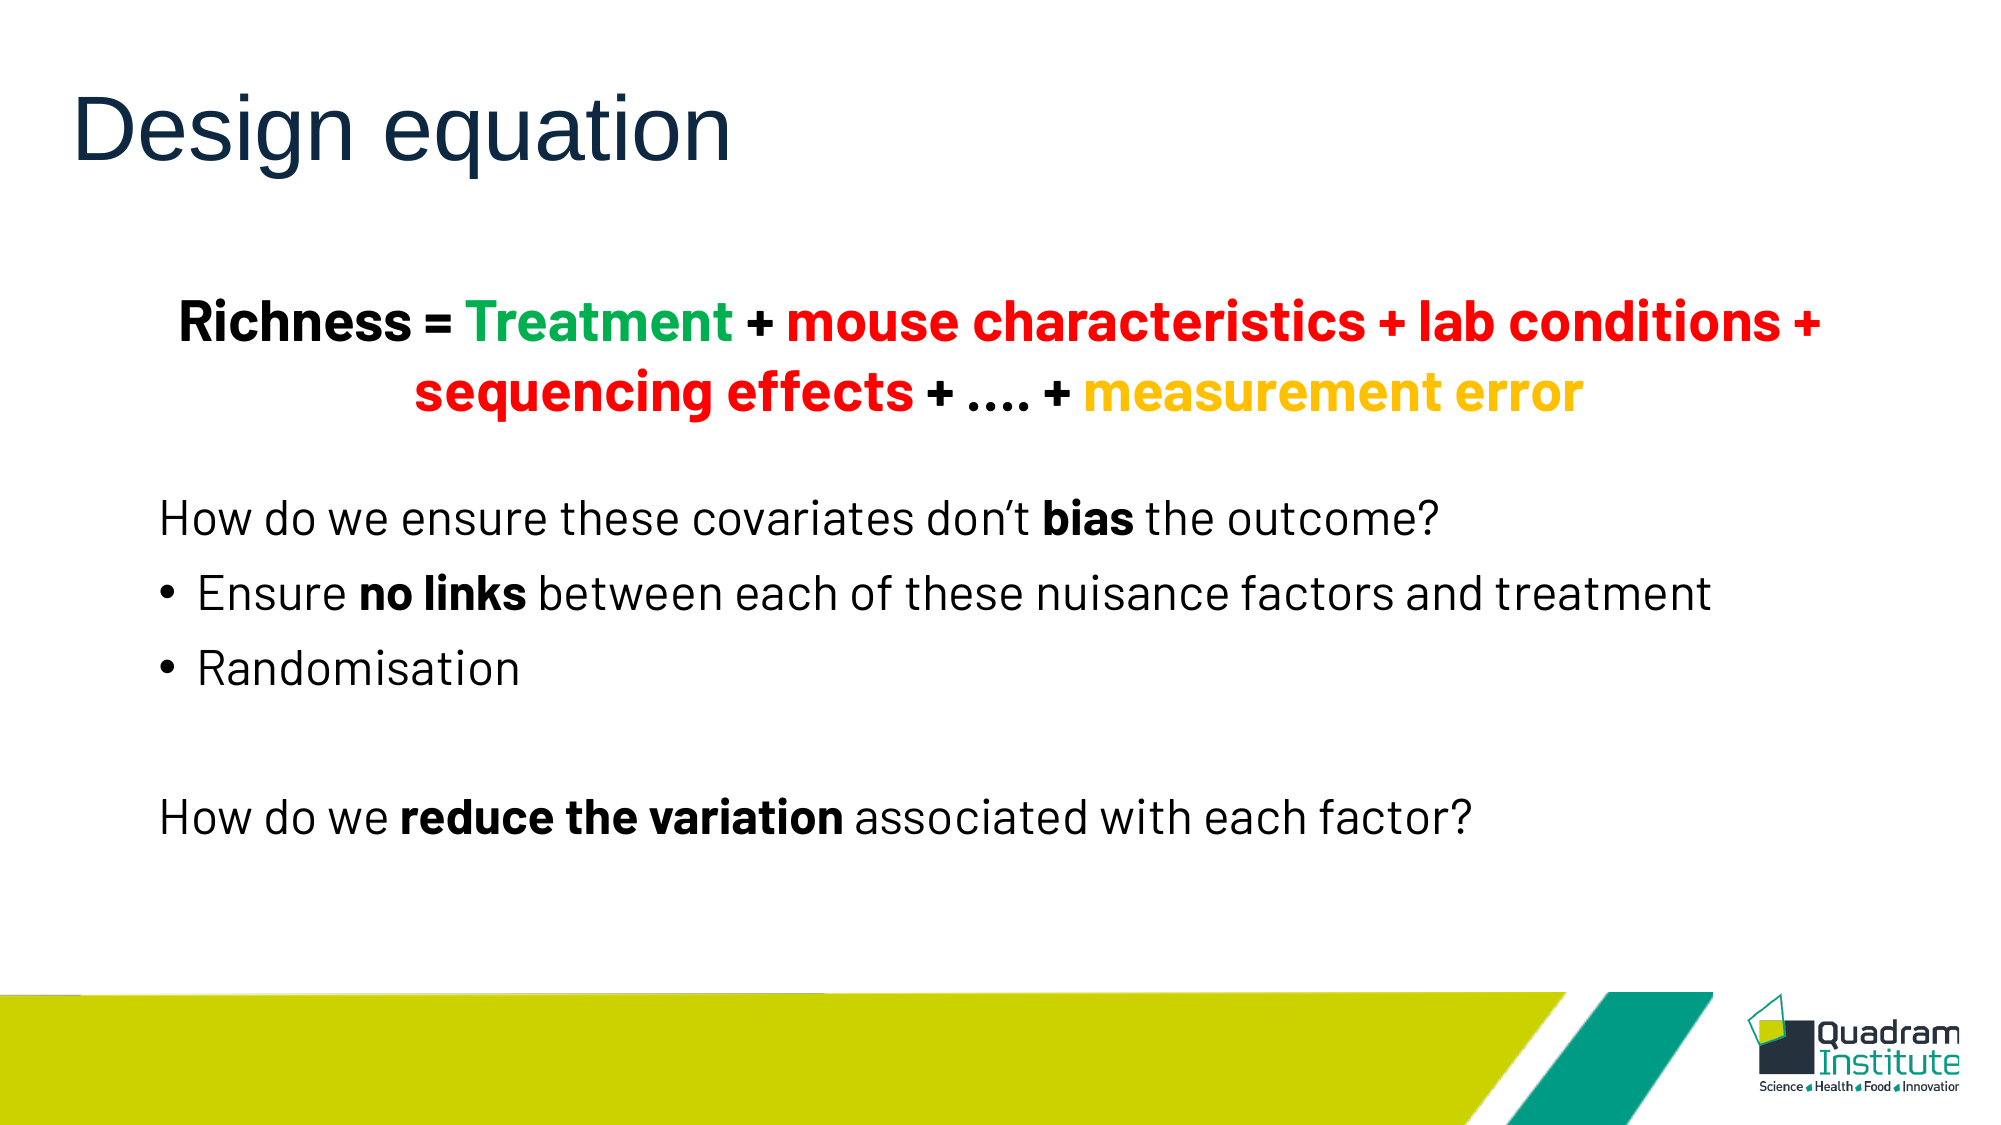

# Design equation
Richness = Treatment + mouse characteristics + lab conditions +
sequencing effects + …. + measurement error
How do we ensure these covariates don’t bias the outcome?
Ensure no links between each of these nuisance factors and treatment
Randomisation

How do we reduce the variation associated with each factor?